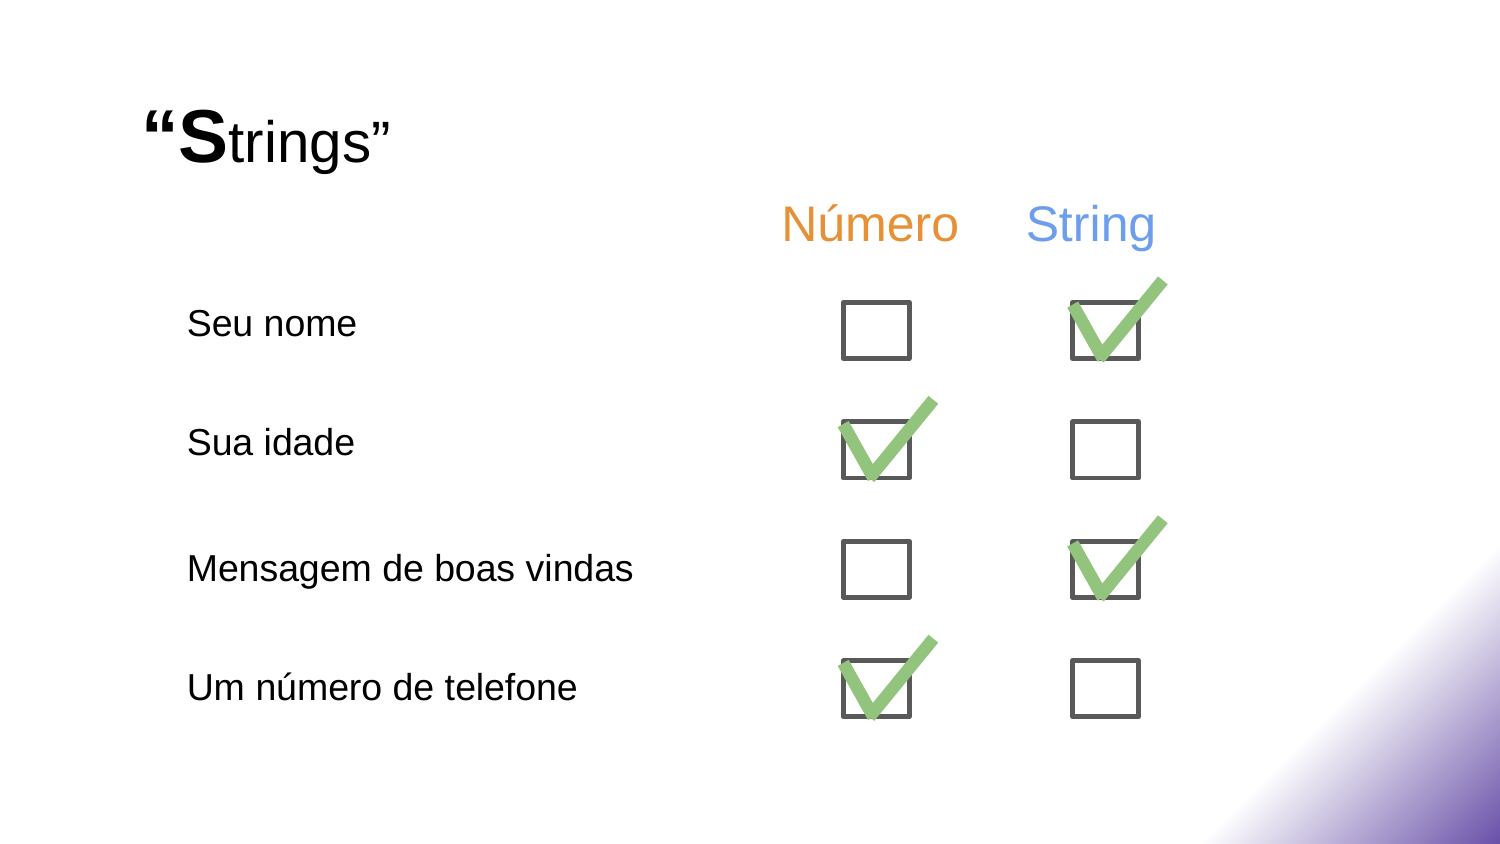

# “Strings”
Número
String
Seu nome

Sua idade

Mensagem de boas vindas

Um número de telefone